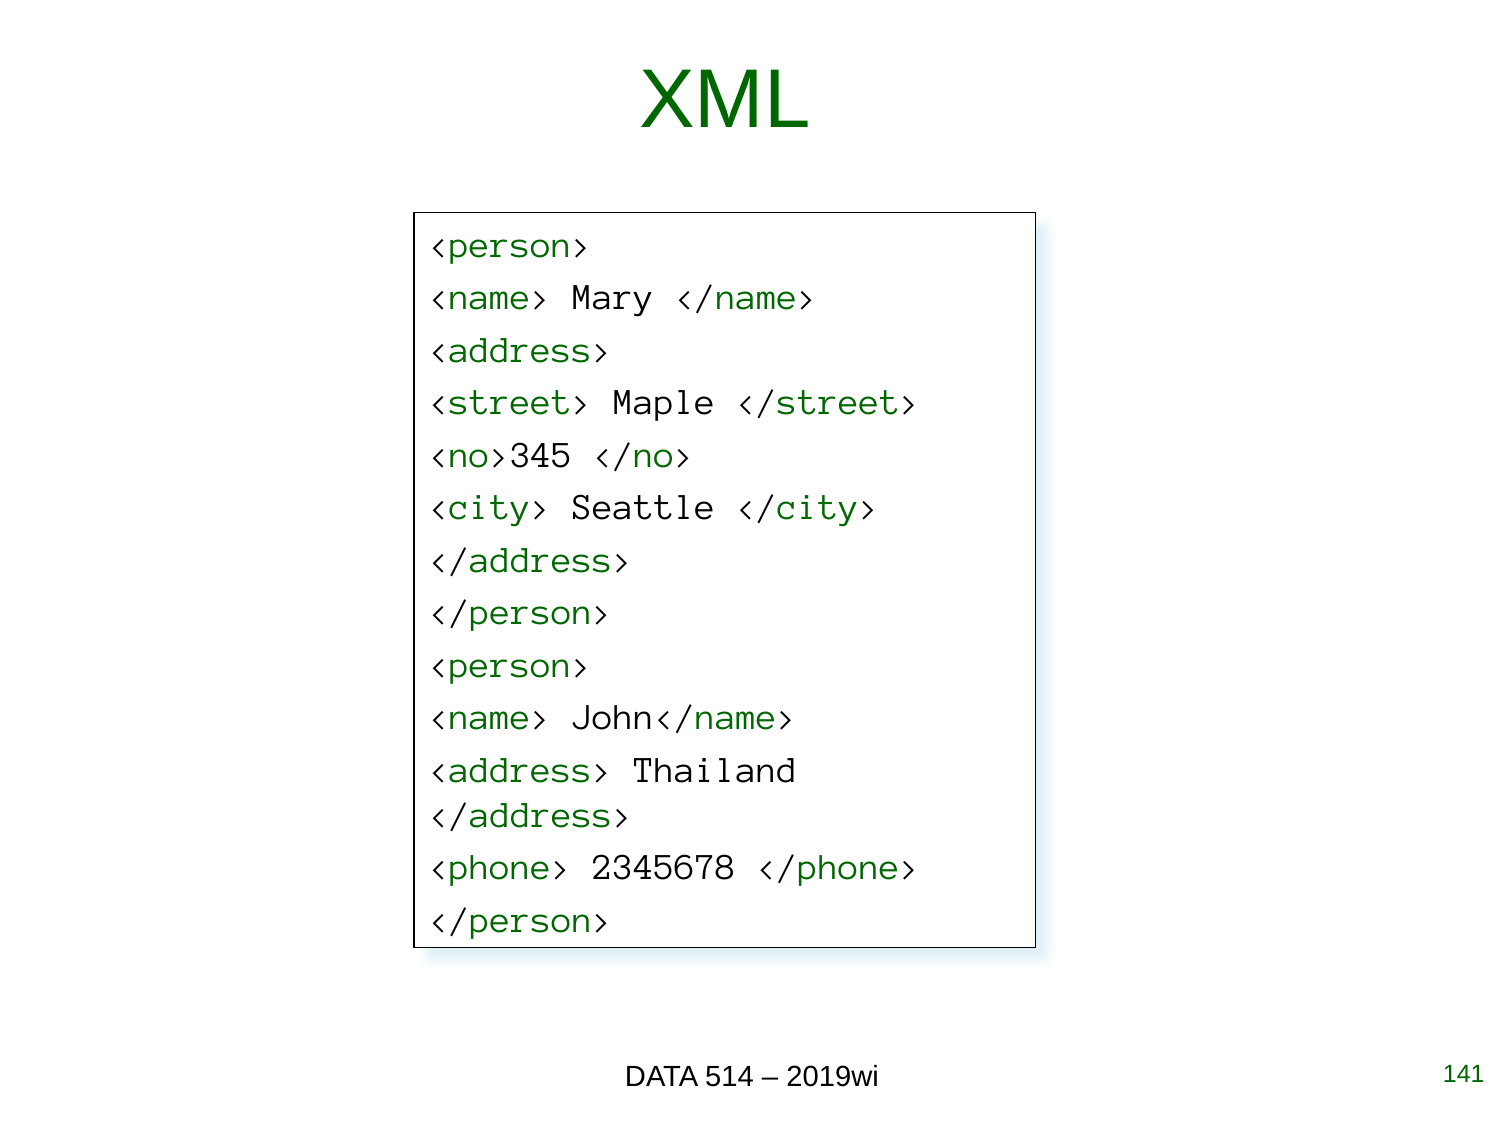

# XML
<person>
<name> Mary </name>
<address>
<street> Maple </street>
<no>345 </no>
<city> Seattle </city>
</address>
</person>
<person>
<name> John</name>
<address> Thailand </address>
<phone> 2345678 </phone>
</person>
DATA 514 – 2019wi
141